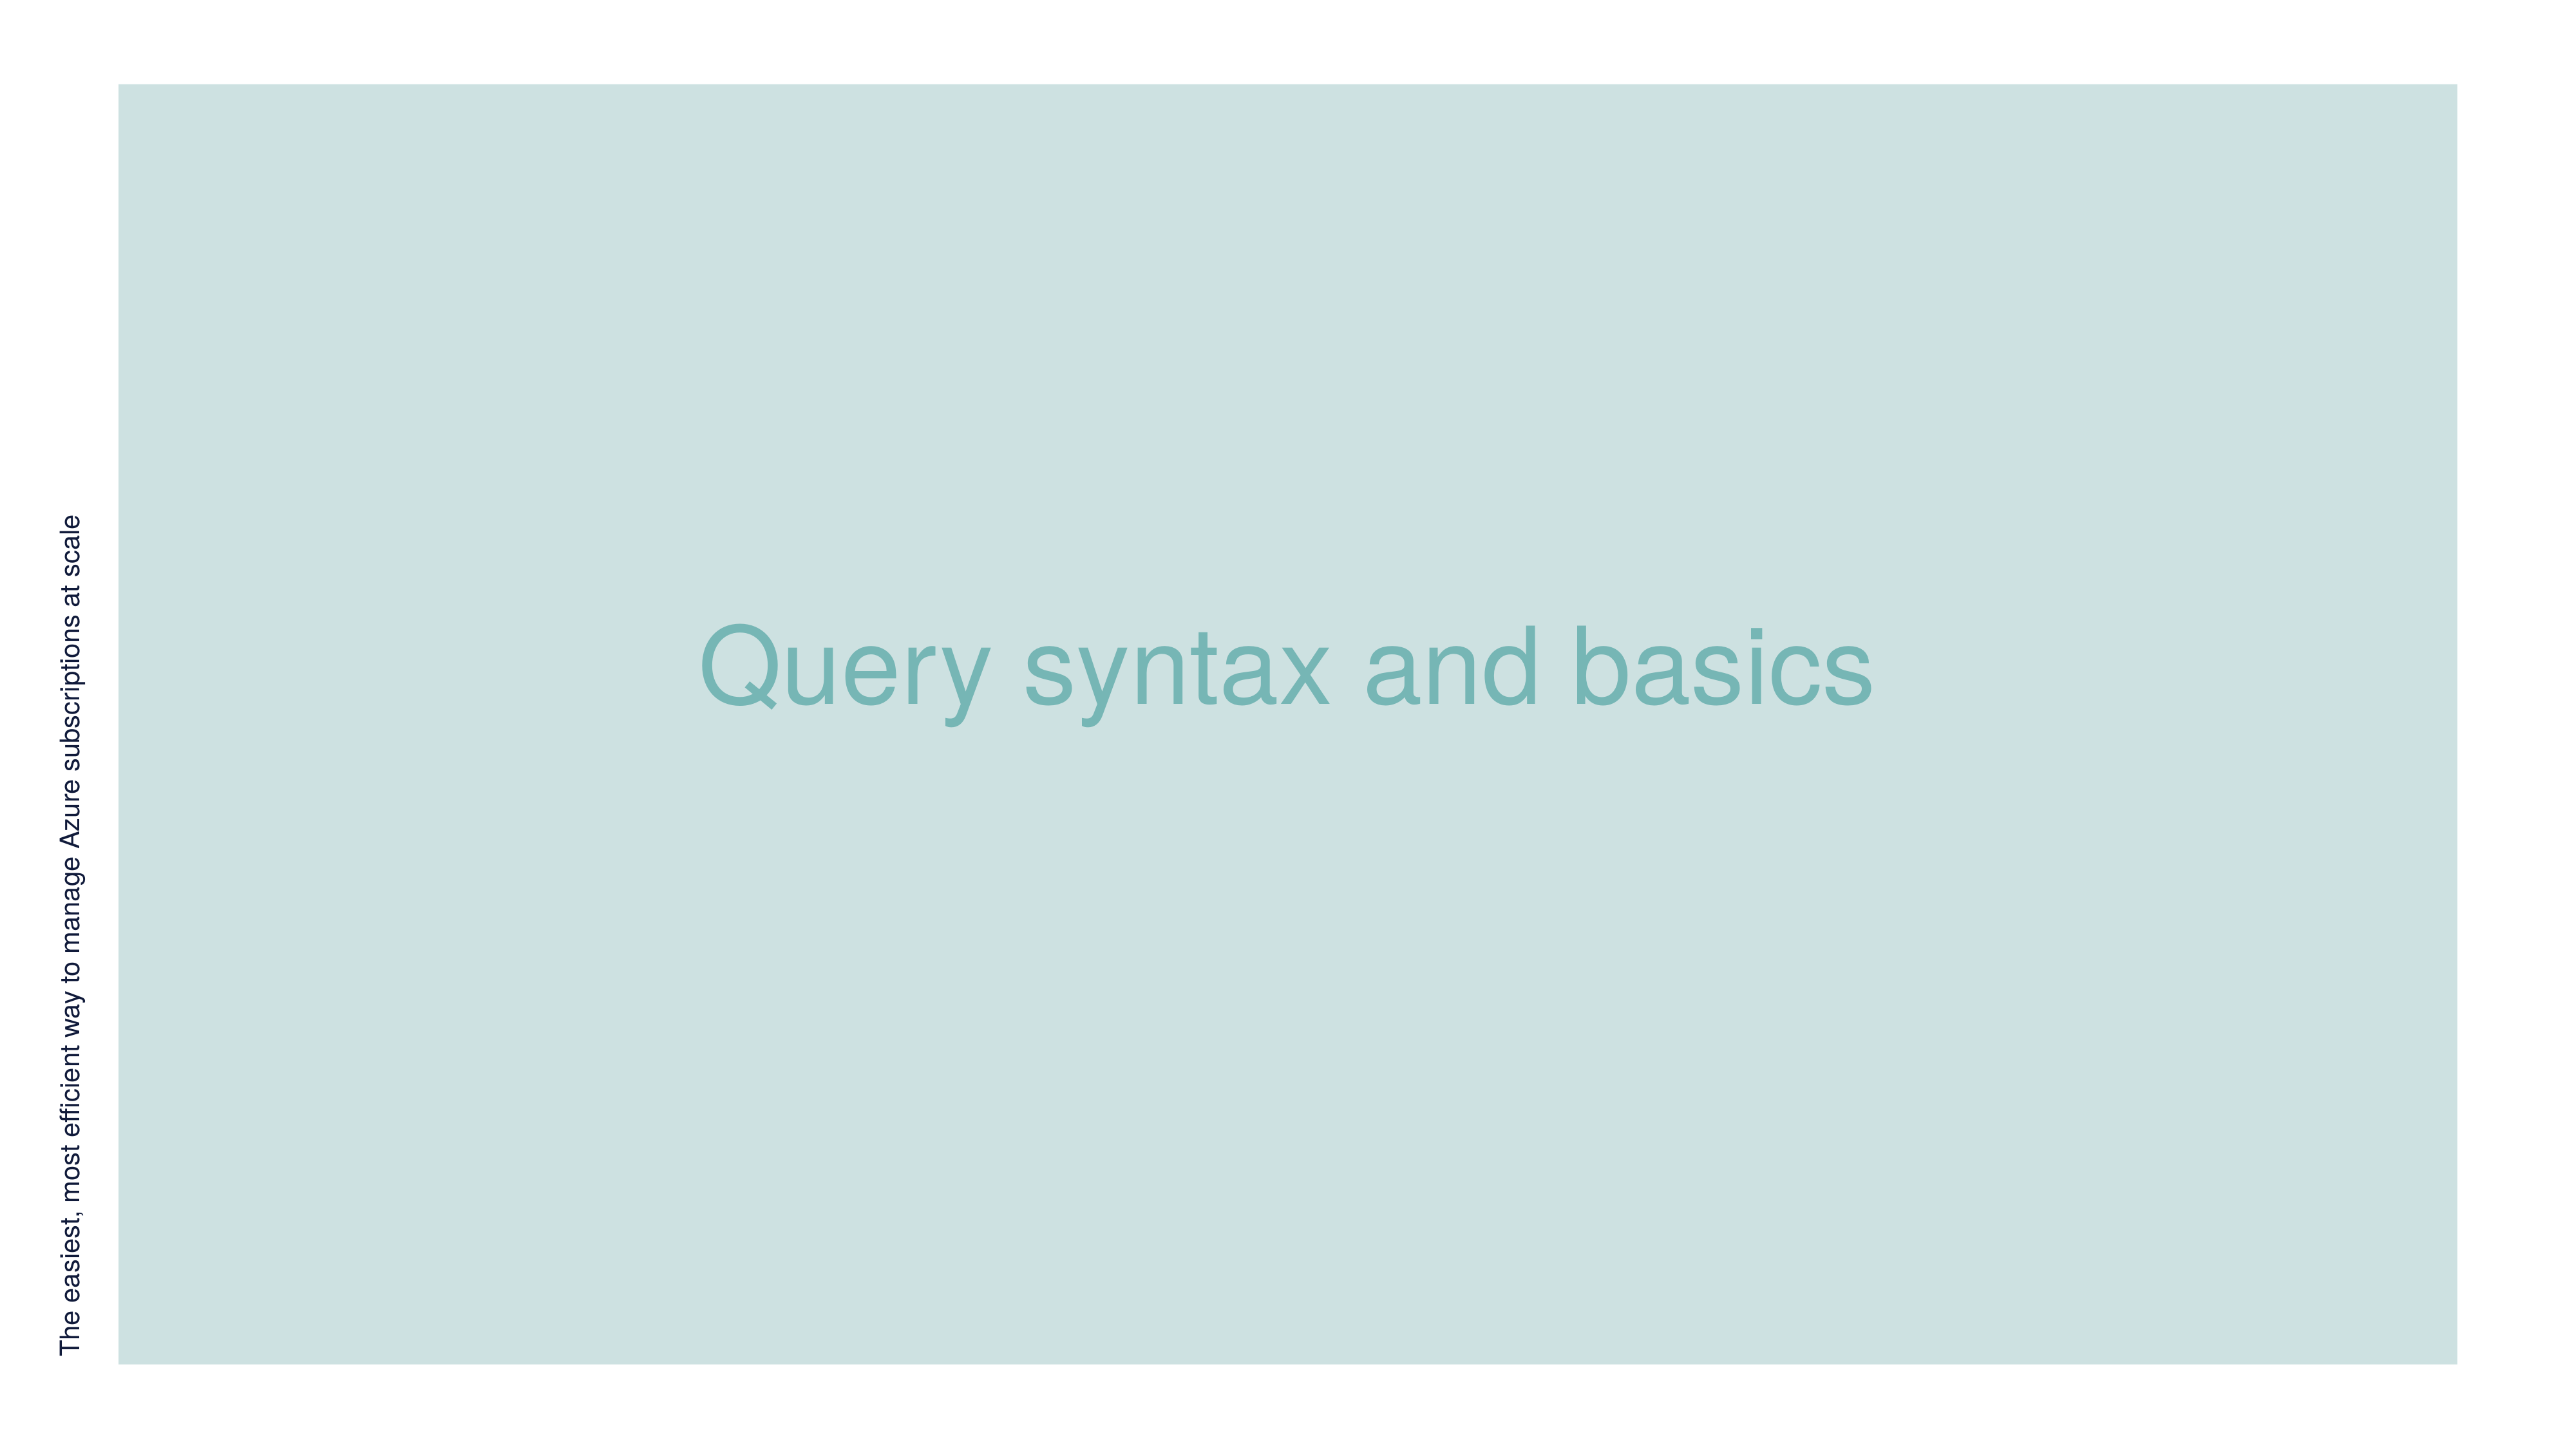

Query syntax and basics
The easiest, most efficient way to manage Azure subscriptions at scale